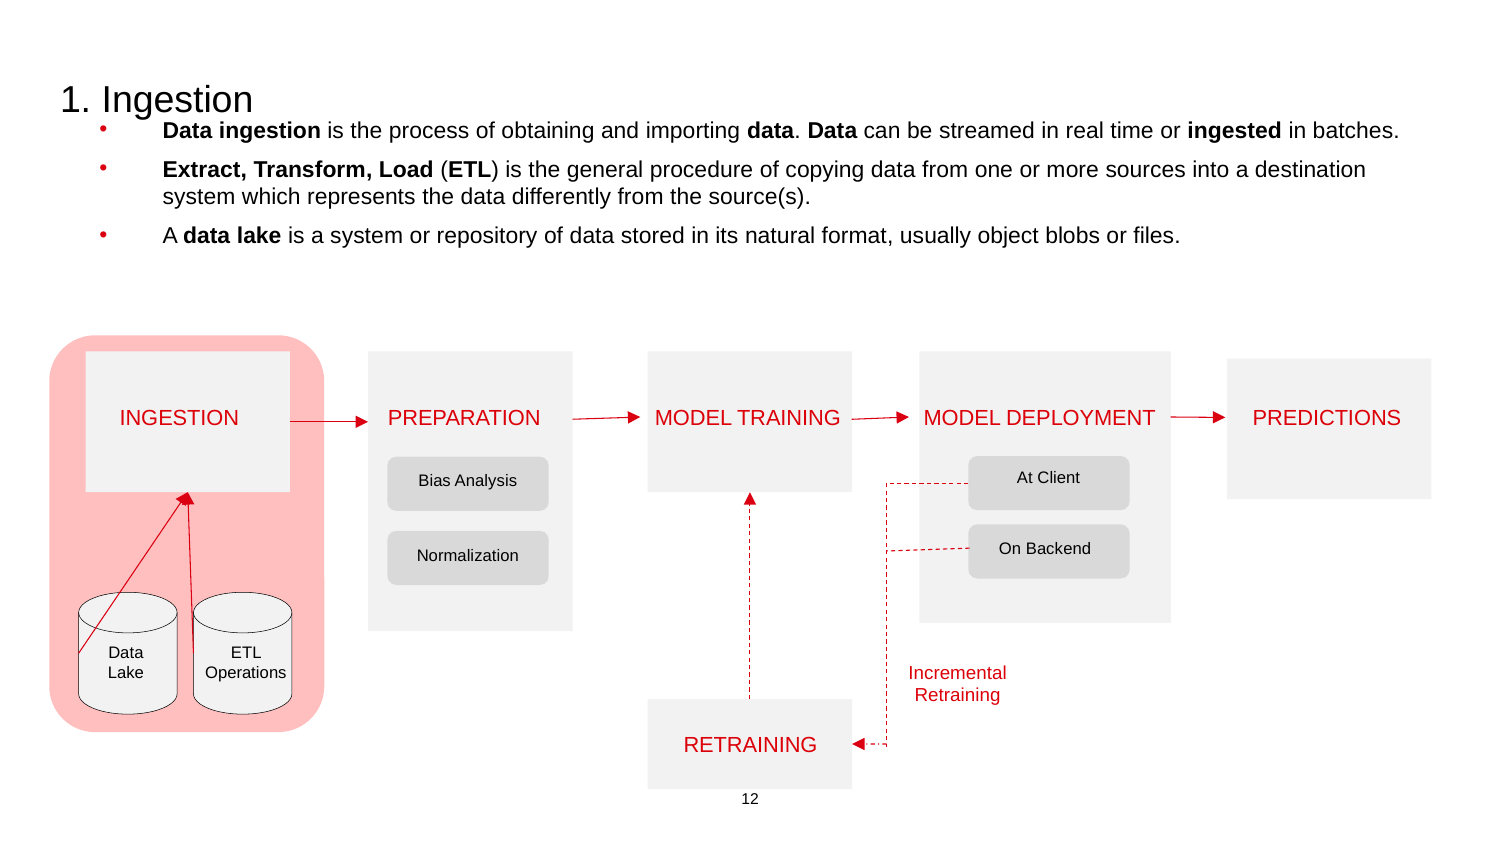

# 1. Ingestion
Data ingestion is the process of obtaining and importing data. Data can be streamed in real time or ingested in batches.
Extract, Transform, Load (ETL) is the general procedure of copying data from one or more sources into a destination system which represents the data differently from the source(s).
A data lake is a system or repository of data stored in its natural format, usually object blobs or files.

INGESTION
MODEL DEPLOYMENT
PREDICTIONS
MODEL TRAINING
PREPARATION

At Client
Bias Analysis

On Backend
Normalization

Data Lake
ETL Operations
Incremental Retraining

RETRAINING